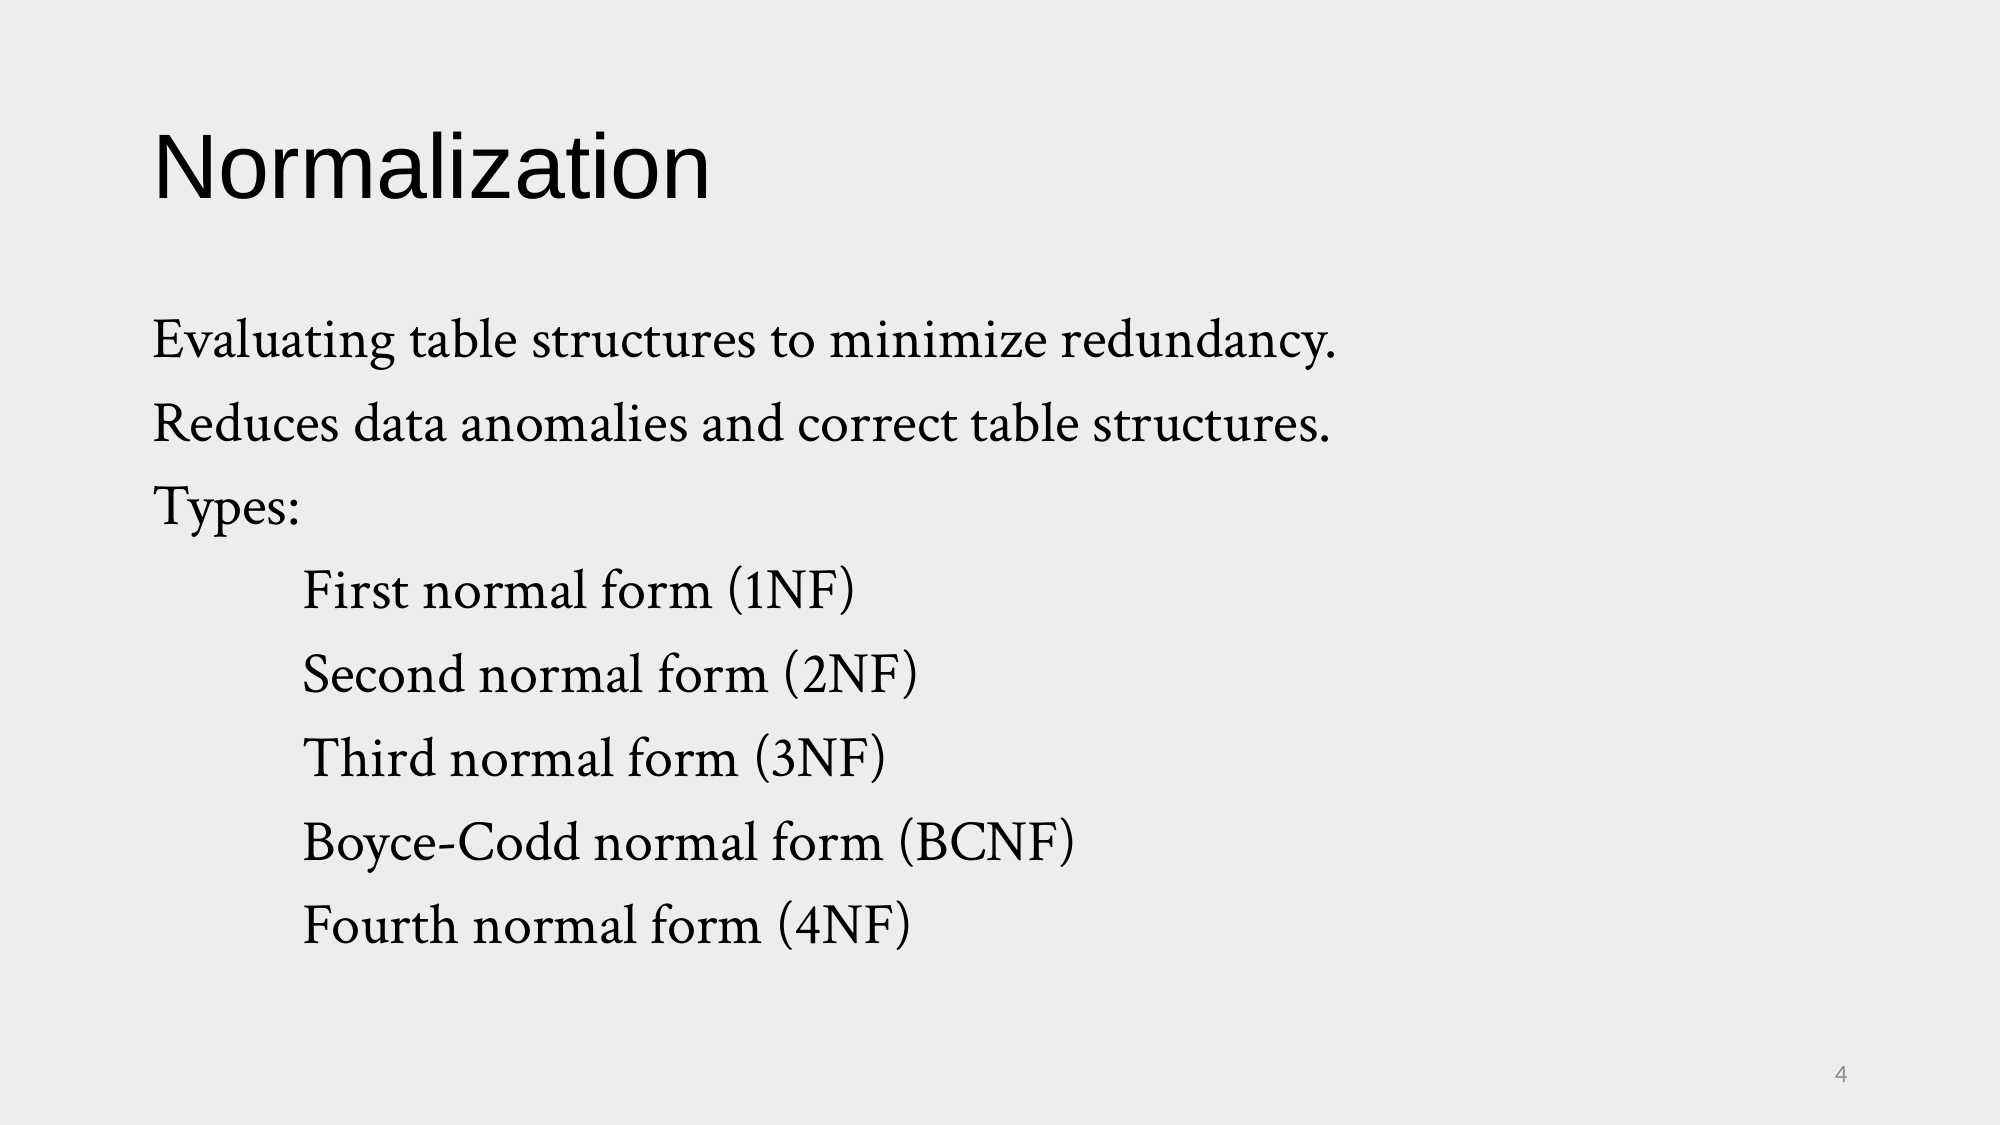

# Normalization
Evaluating table structures to minimize redundancy.
Reduces data anomalies and correct table structures.
Types:
	First normal form (1NF)
	Second normal form (2NF)
	Third normal form (3NF)
	Boyce-Codd normal form (BCNF)
	Fourth normal form (4NF)

4